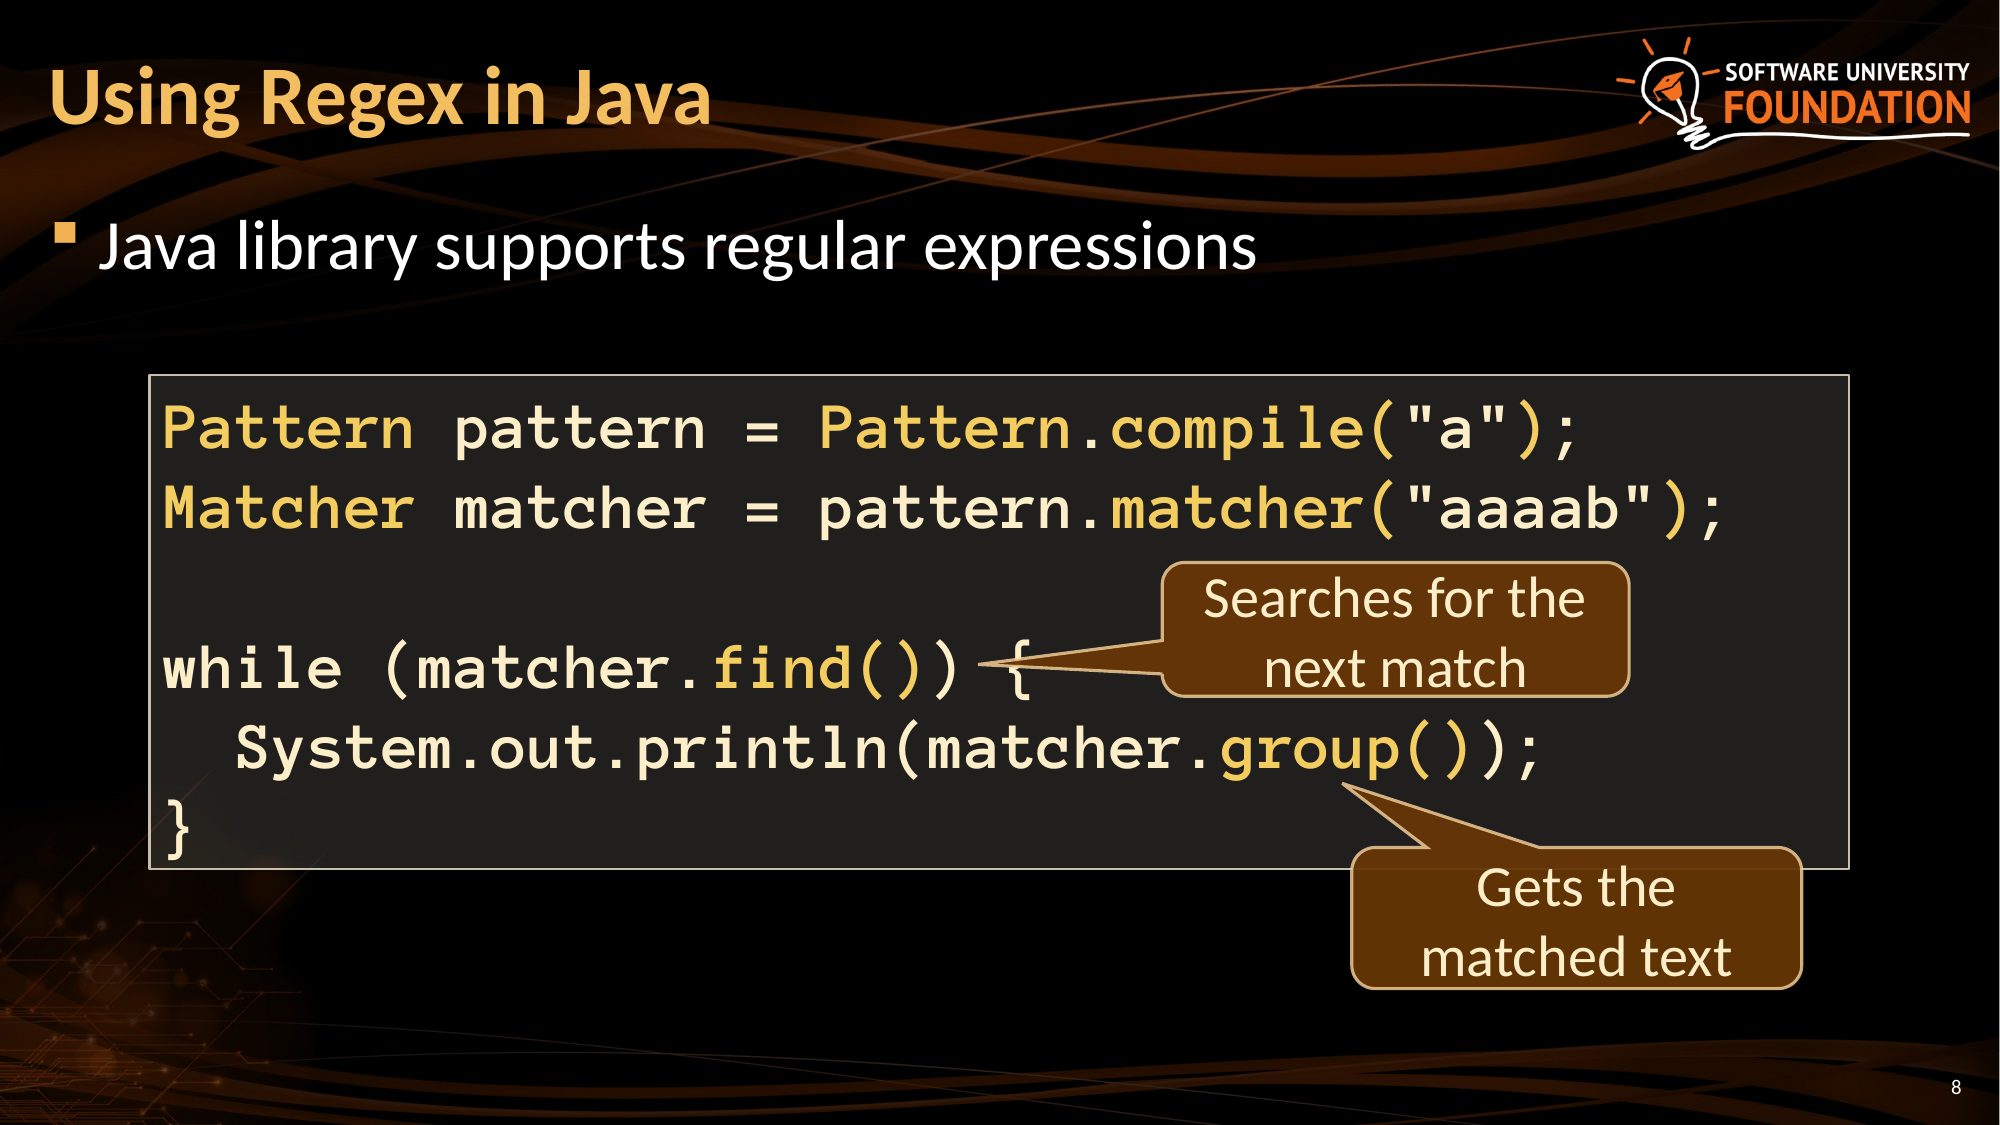

# Using Regex in Java
Java library supports regular expressions
Pattern pattern = Pattern.compile("a");
Matcher matcher = pattern.matcher("aaaab");

while (matcher.find()) {
  System.out.println(matcher.group());
}
Searches for the next match
Gets the matched text
8